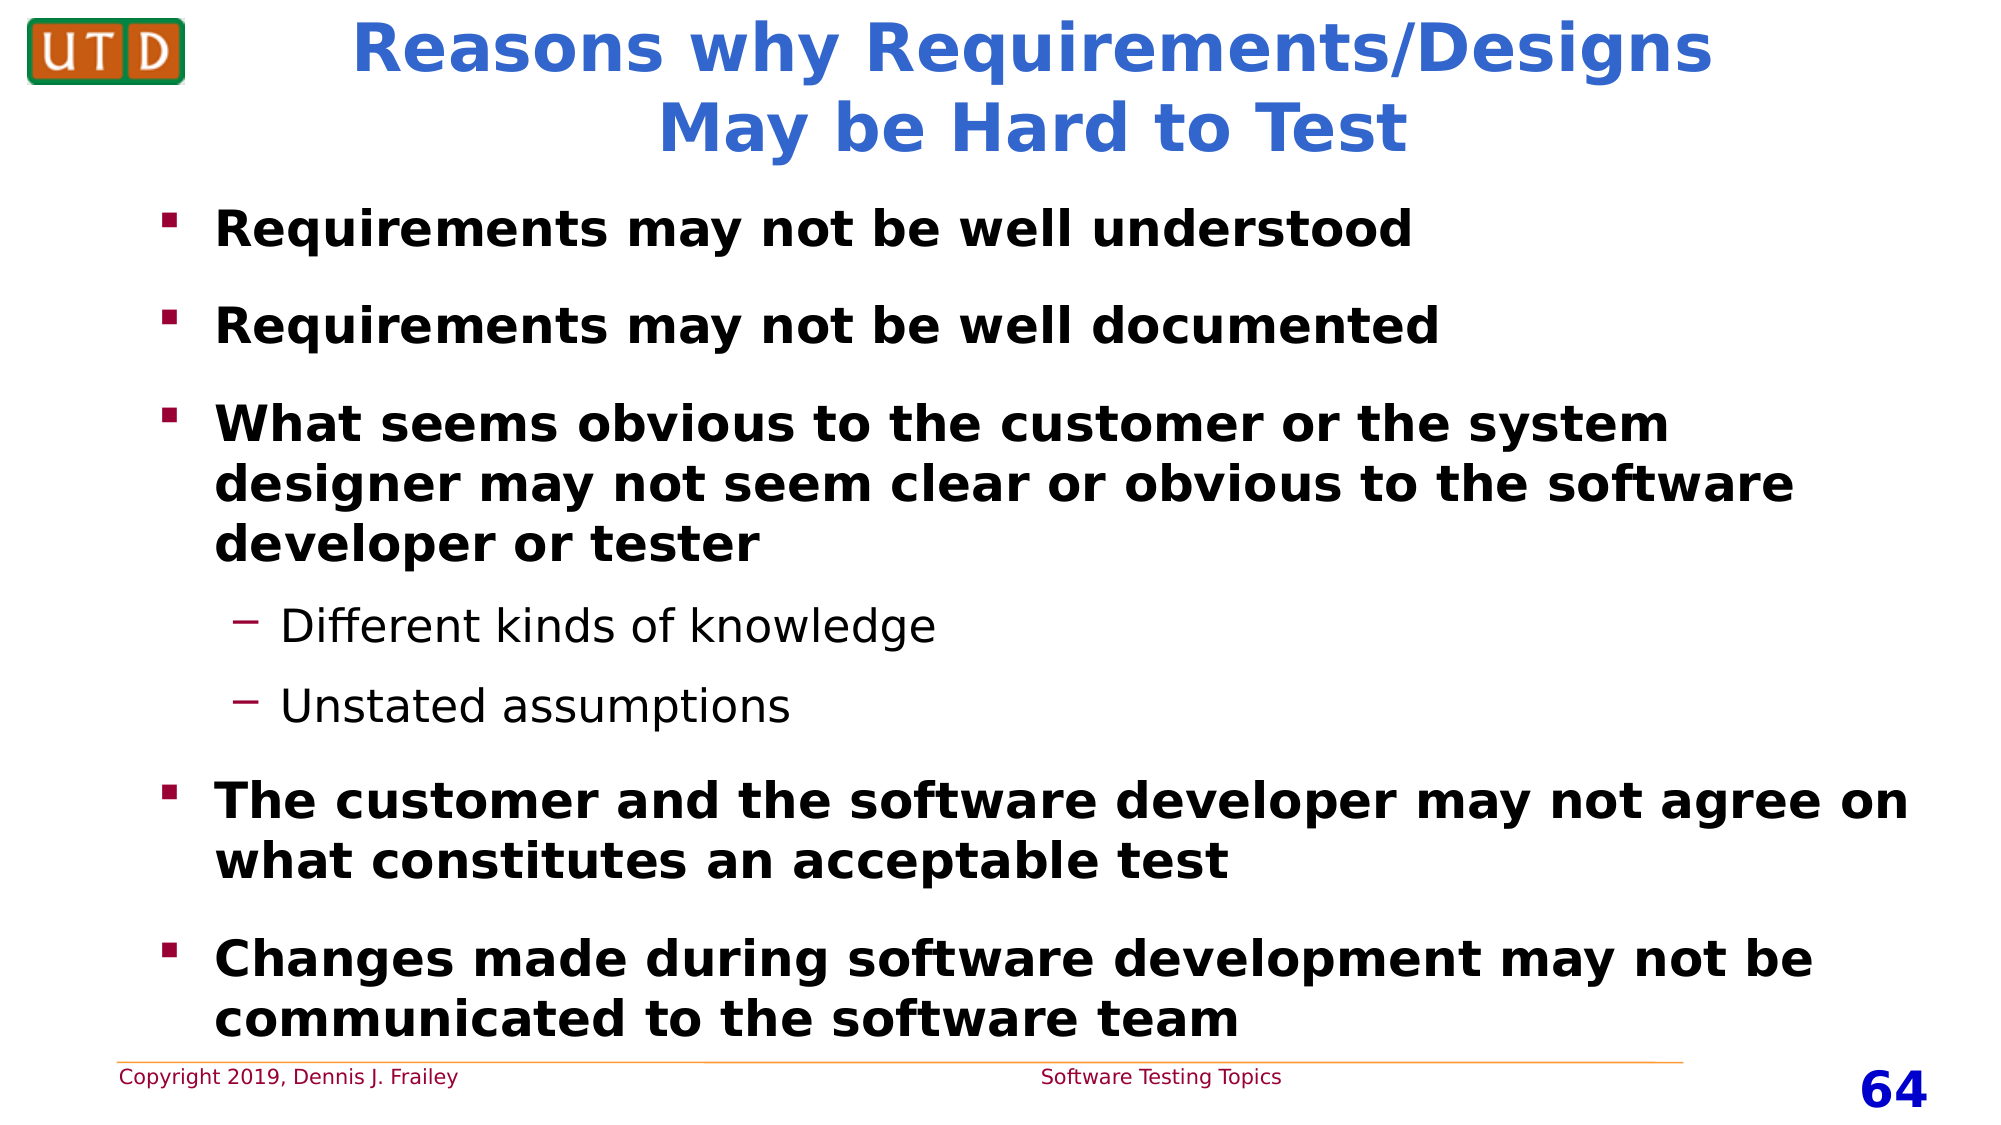

# Reasons why Requirements/Designs May be Hard to Test
Requirements may not be well understood
Requirements may not be well documented
What seems obvious to the customer or the system designer may not seem clear or obvious to the software developer or tester
Different kinds of knowledge
Unstated assumptions
The customer and the software developer may not agree on what constitutes an acceptable test
Changes made during software development may not be communicated to the software team